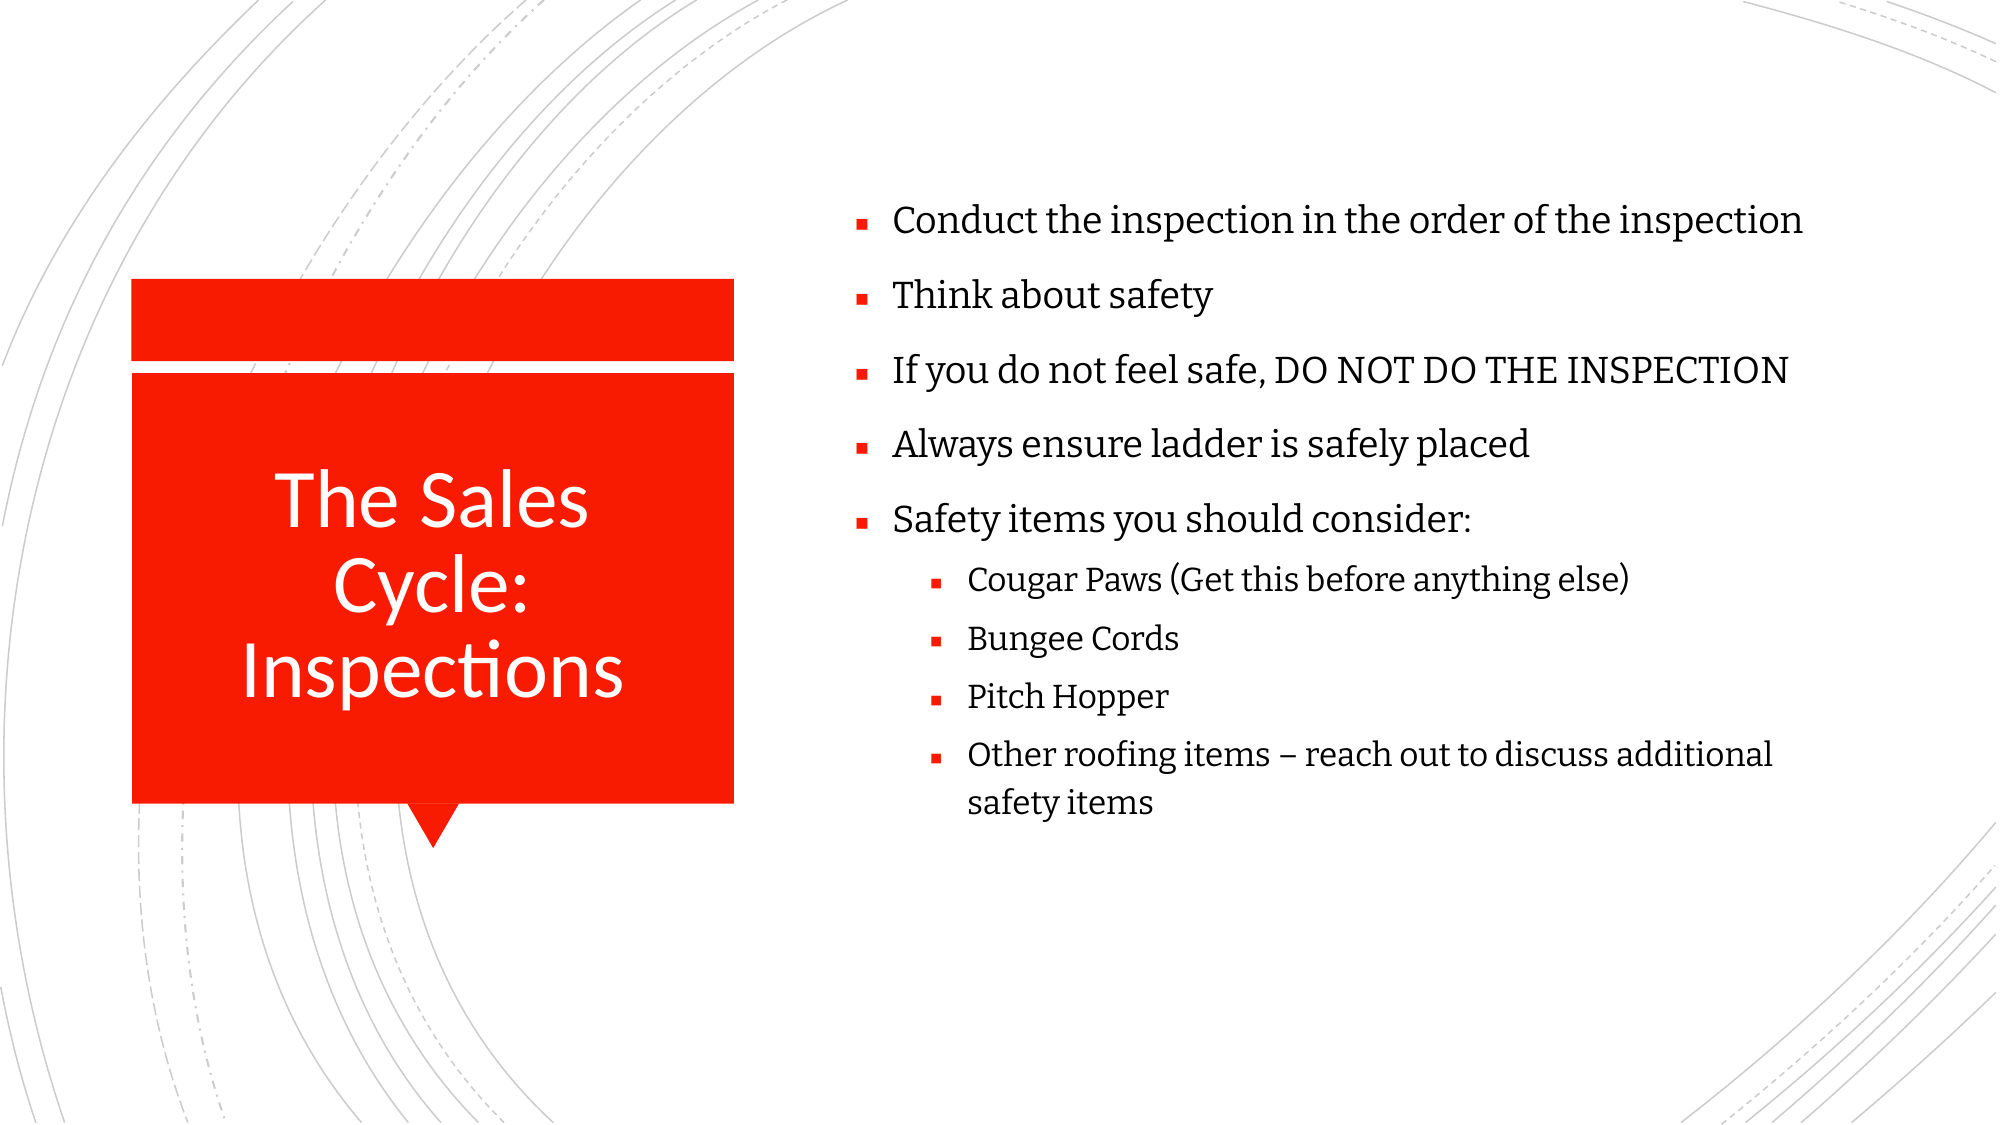

Conduct the inspection in the order of the inspection
Think about safety
If you do not feel safe, DO NOT DO THE INSPECTION
Always ensure ladder is safely placed
Safety items you should consider:
Cougar Paws (Get this before anything else)
Bungee Cords
Pitch Hopper
Other roofing items – reach out to discuss additional safety items

# The Sales Cycle: Inspections